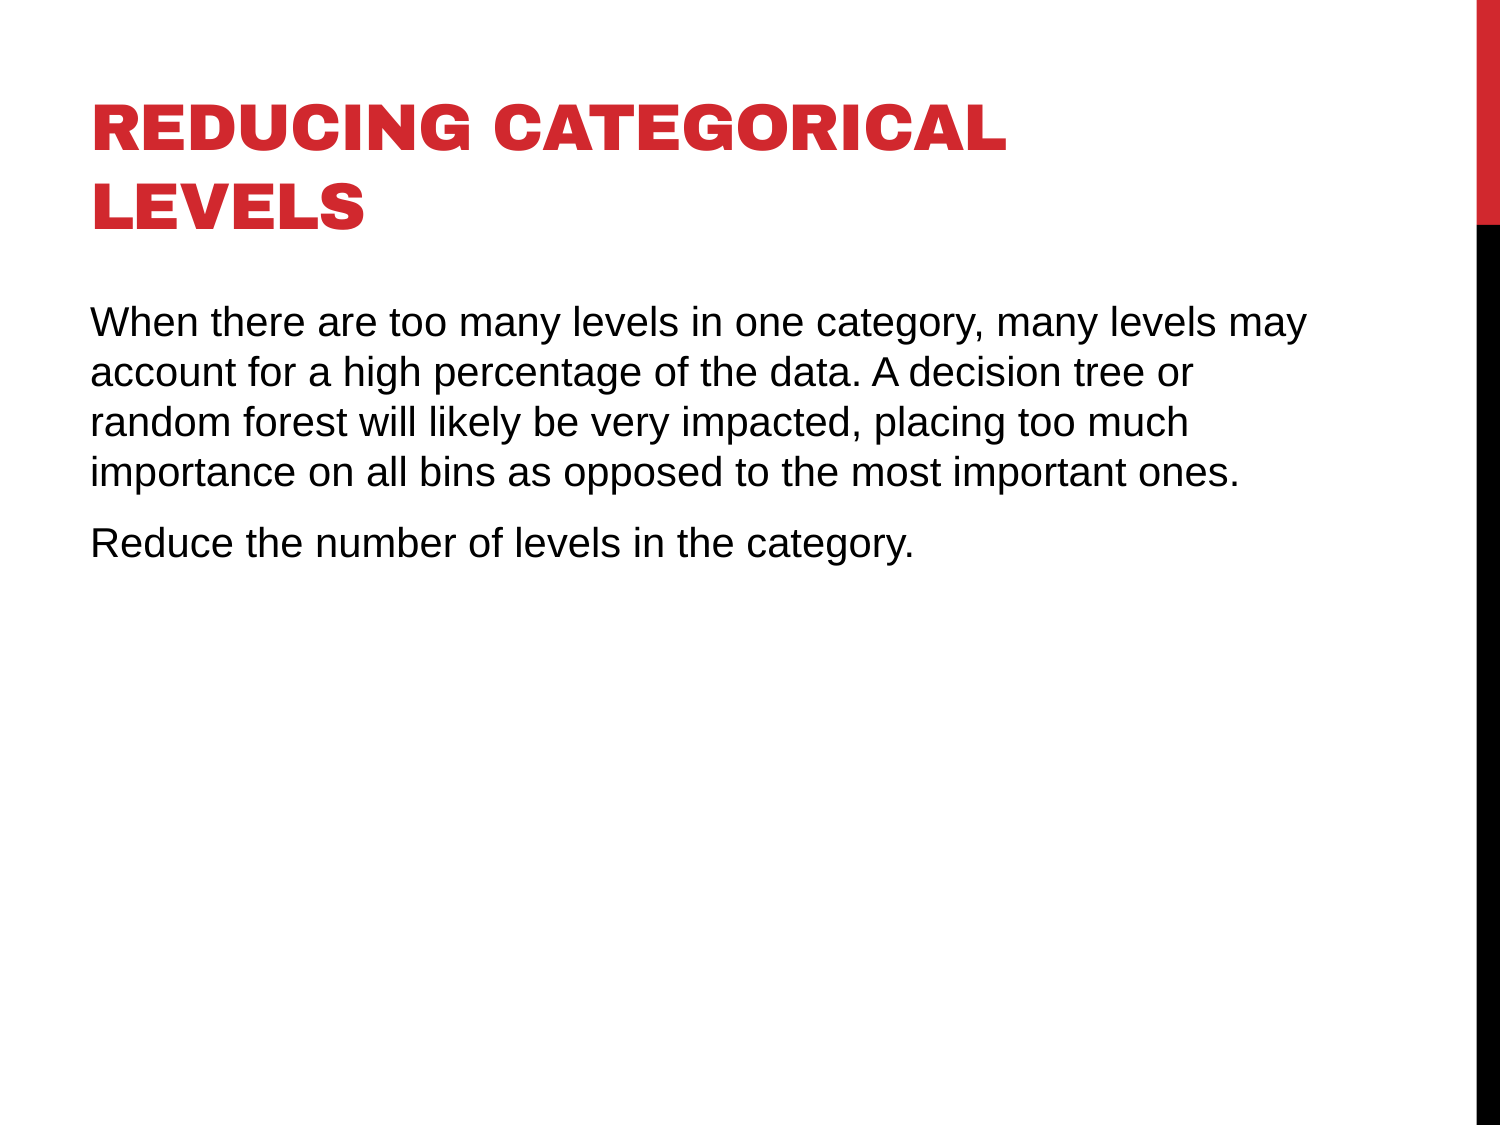

# Reducing Categorical Levels
When there are too many levels in one category, many levels may account for a high percentage of the data. A decision tree or random forest will likely be very impacted, placing too much importance on all bins as opposed to the most important ones.
Reduce the number of levels in the category.